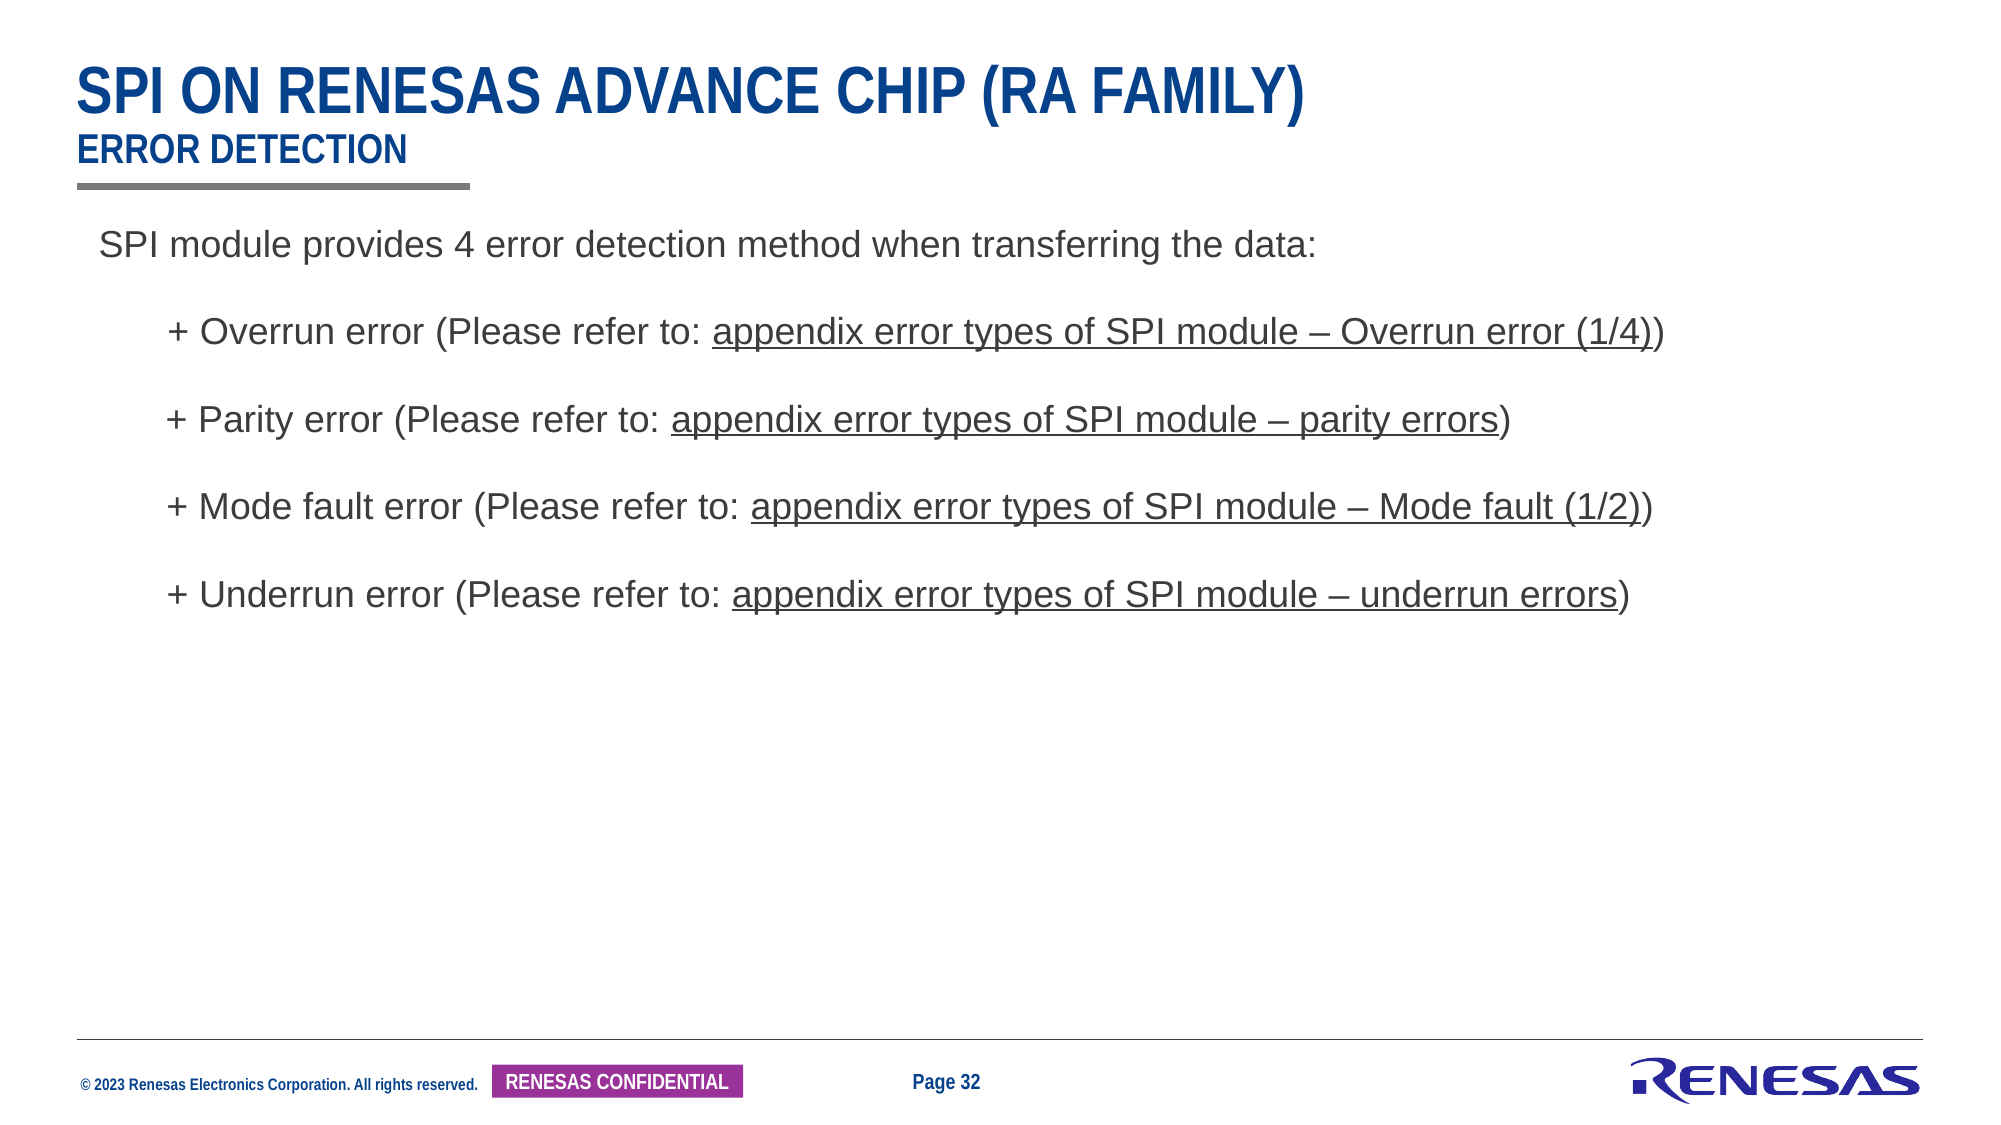

# Spi on renesas advance chip (RA family) error detection
SPI module provides 4 error detection method when transferring the data:
+ Overrun error (Please refer to: appendix error types of SPI module – Overrun error (1/4))
+ Parity error (Please refer to: appendix error types of SPI module – parity errors)
+ Mode fault error (Please refer to: appendix error types of SPI module – Mode fault (1/2))
+ Underrun error (Please refer to: appendix error types of SPI module – underrun errors)